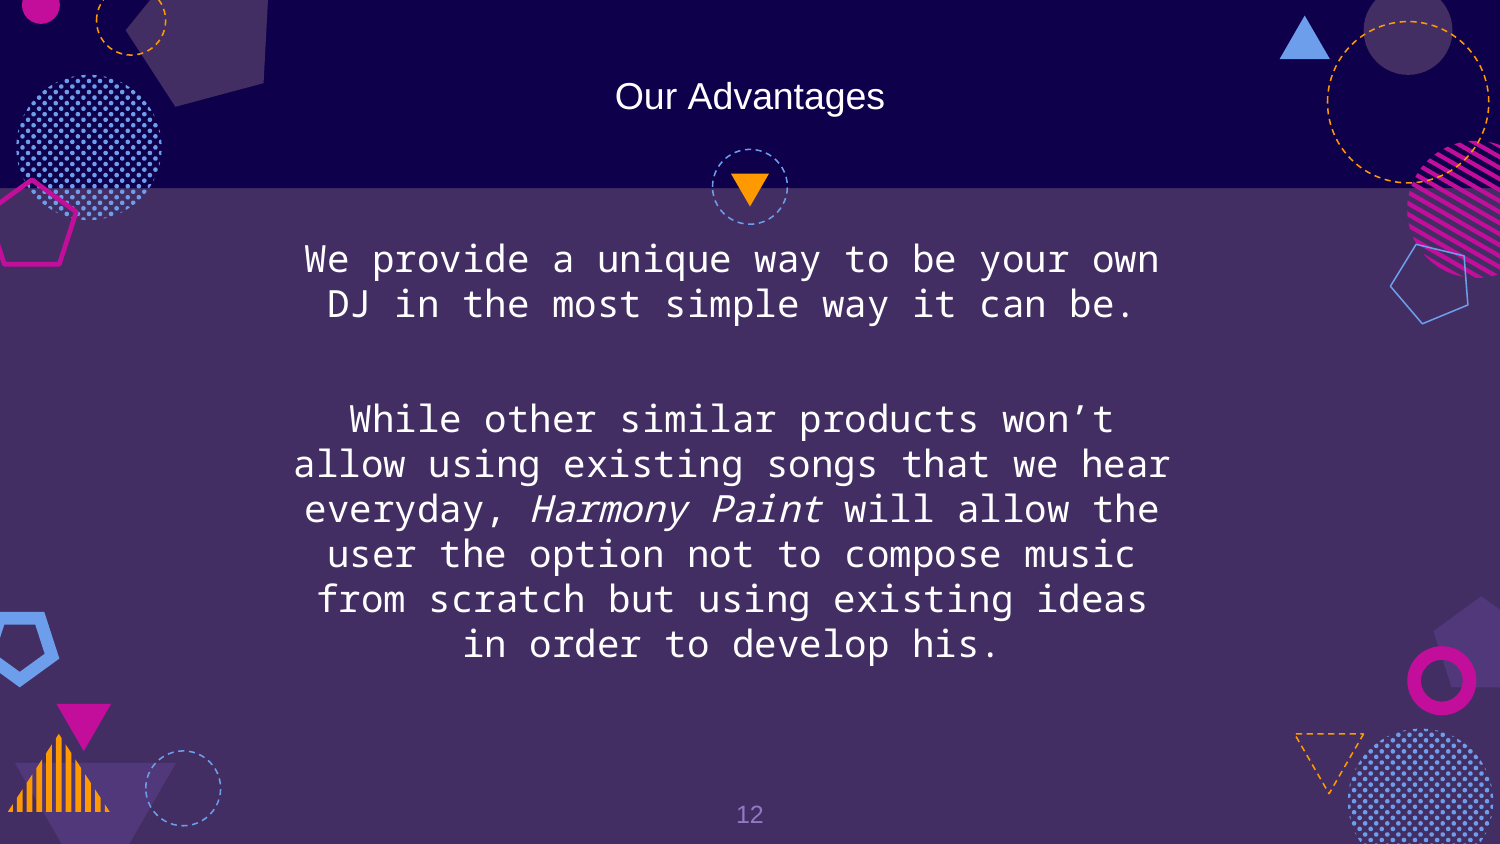

# Our Advantages
We provide a unique way to be your own DJ in the most simple way it can be.

While other similar products won’t allow using existing songs that we hear everyday, Harmony Paint will allow the user the option not to compose music from scratch but using existing ideas in order to develop his.
12